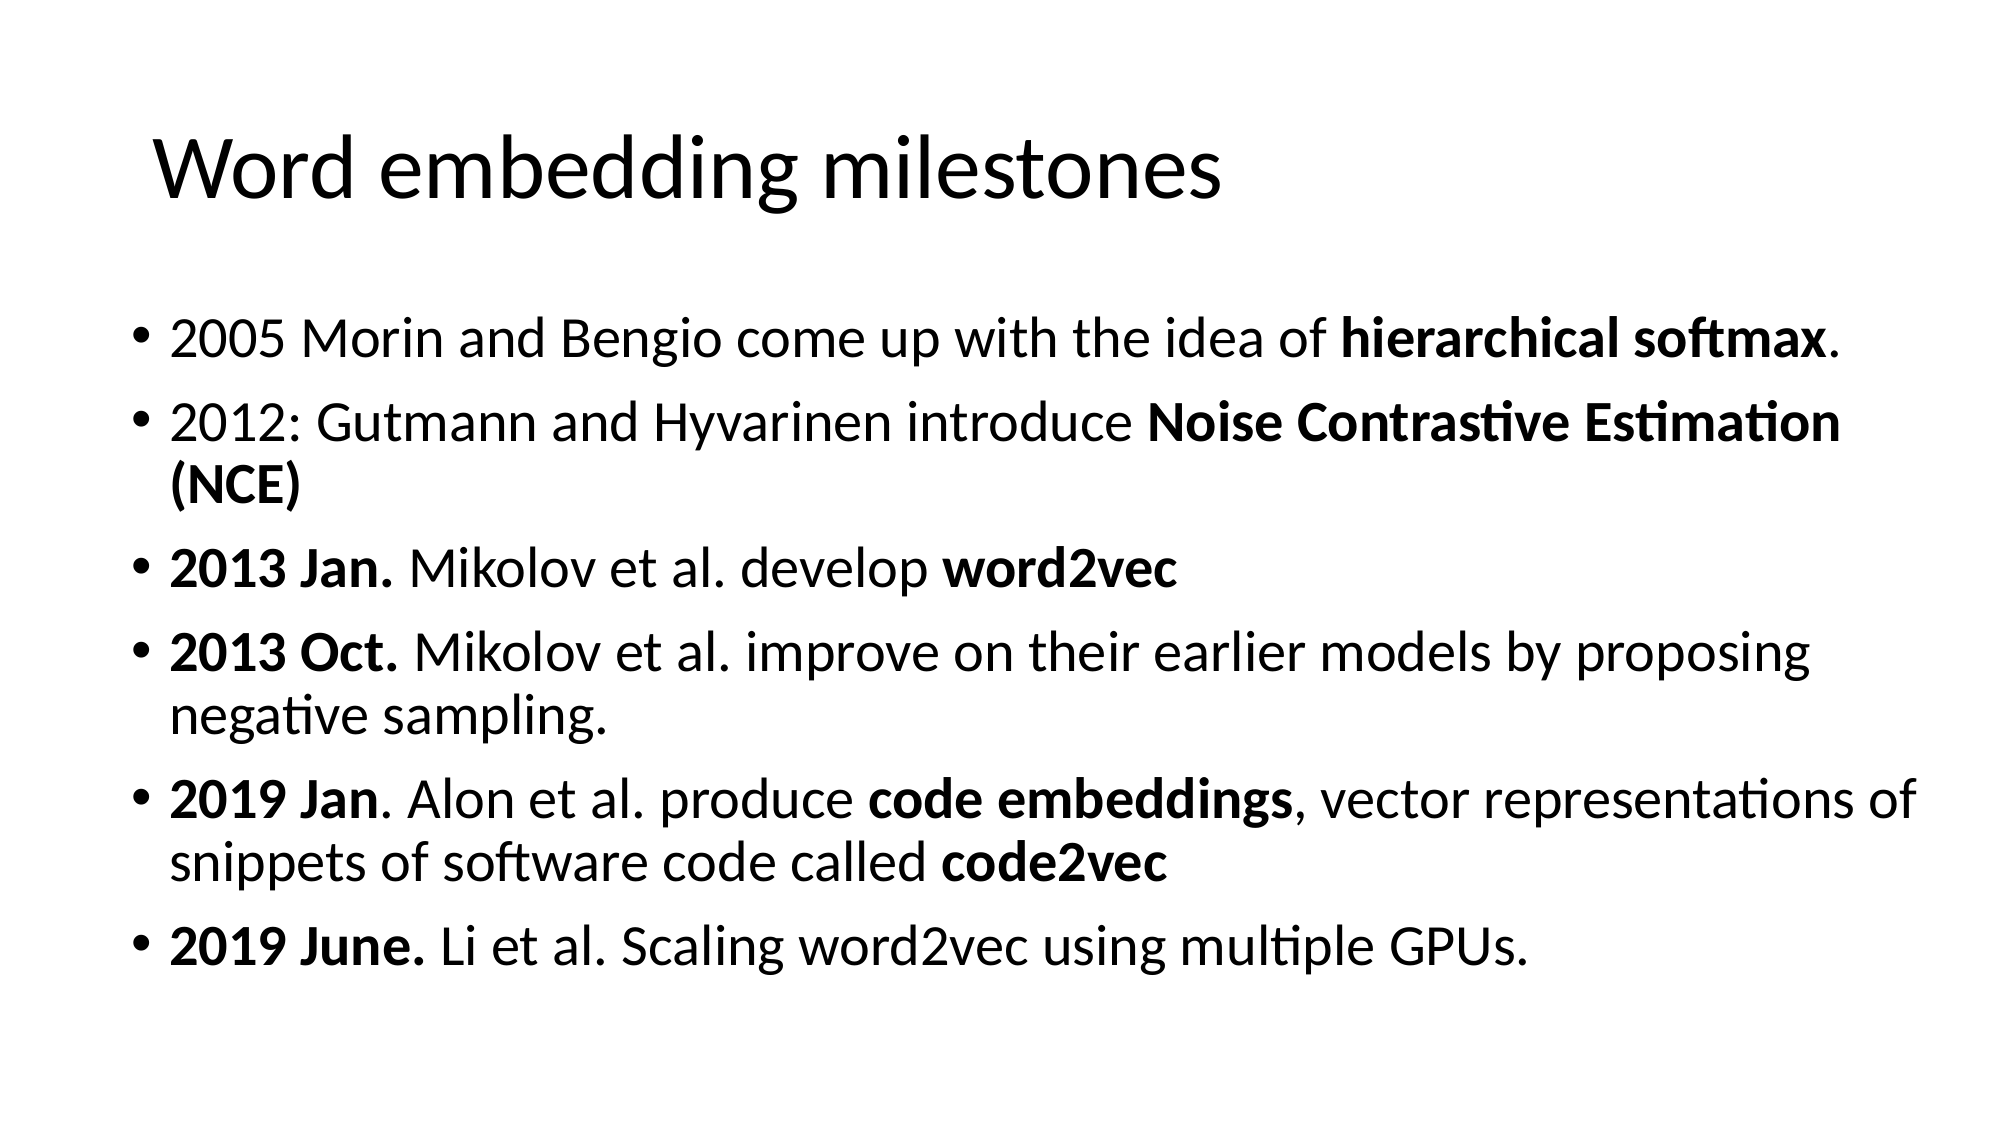

# Word embedding milestones
2005 Morin and Bengio come up with the idea of hierarchical softmax.
2012: Gutmann and Hyvarinen introduce Noise Contrastive Estimation (NCE)
2013 Jan. Mikolov et al. develop word2vec
2013 Oct. Mikolov et al. improve on their earlier models by proposing negative sampling.
2019 Jan. Alon et al. produce code embeddings, vector representations of snippets of software code called code2vec
2019 June. Li et al. Scaling word2vec using multiple GPUs.